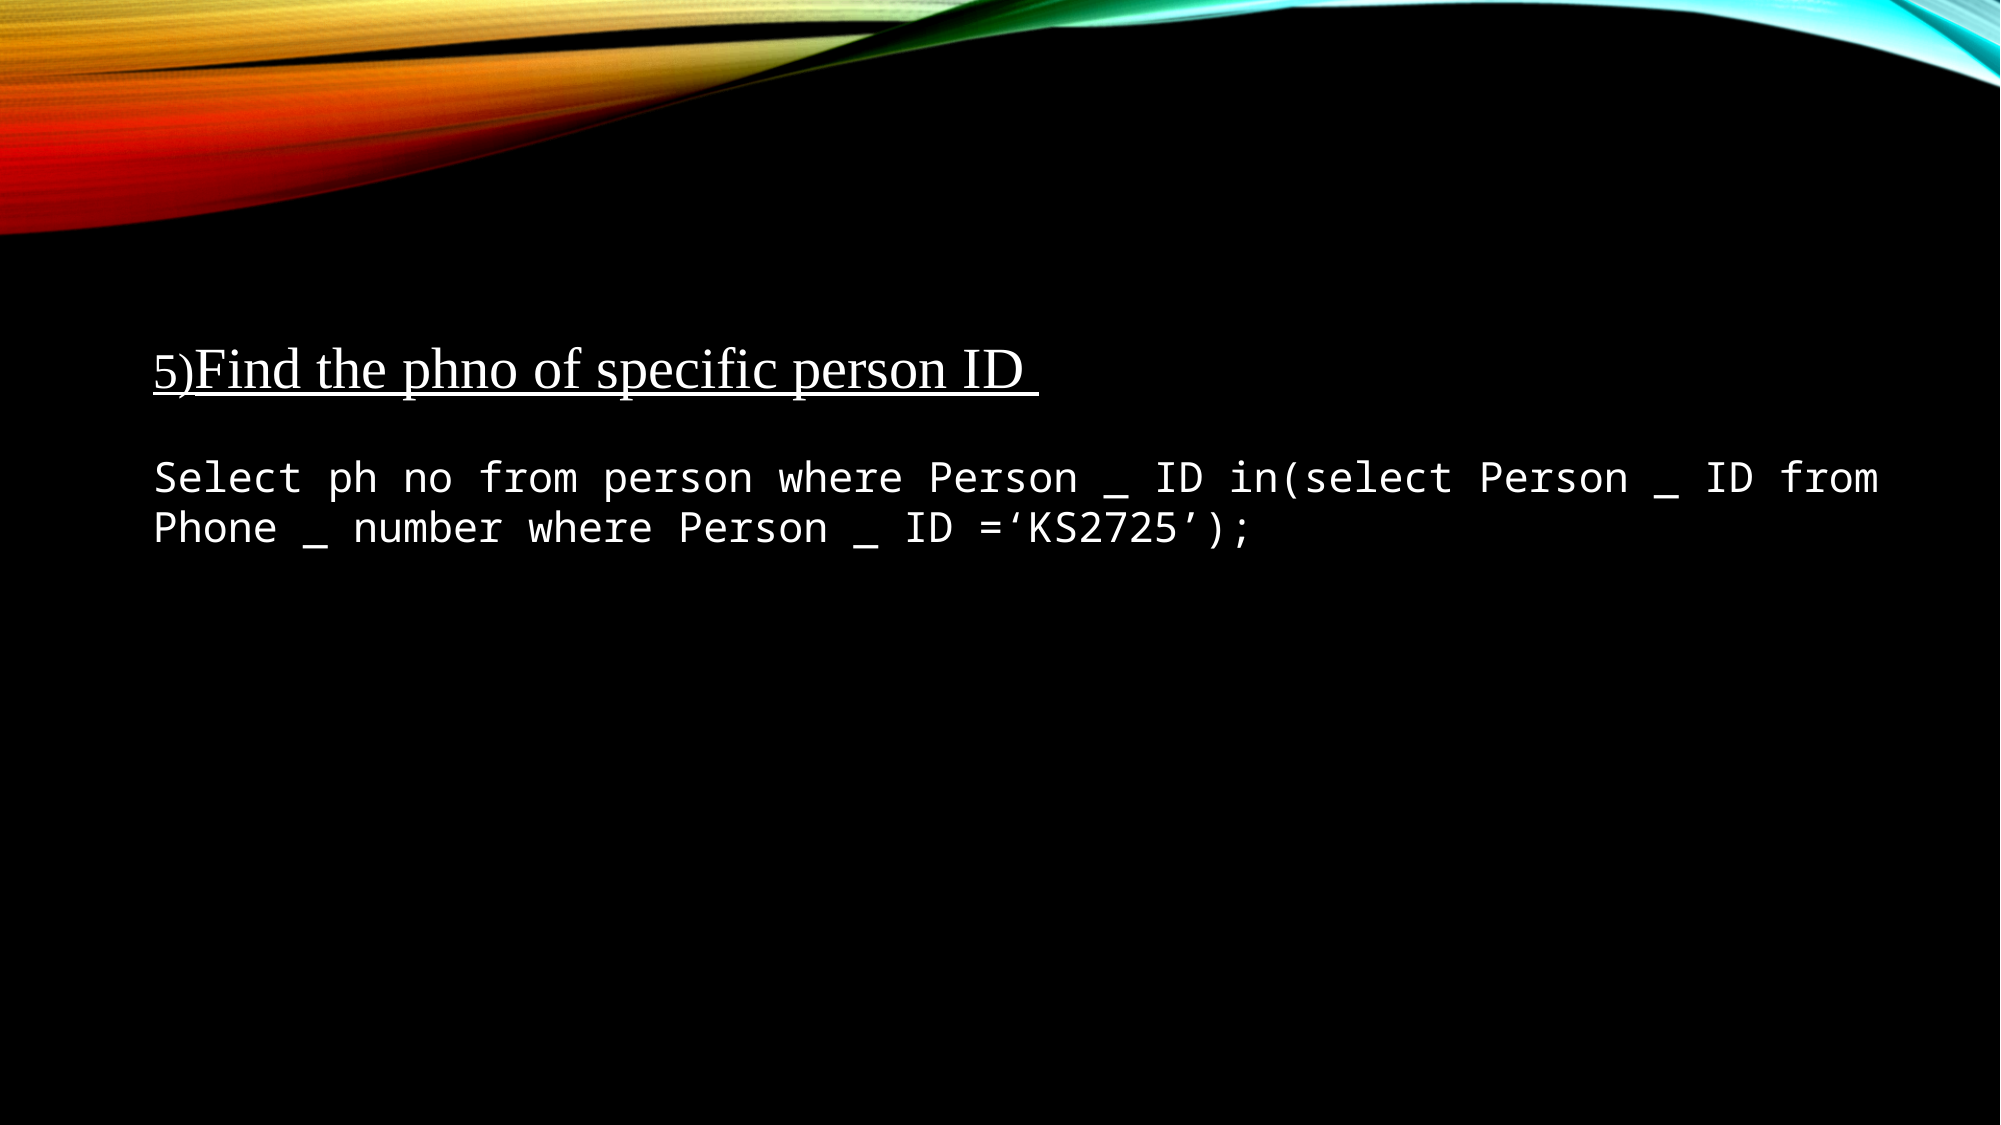

5)Find the phno of specific person ID

Select ph no from person where Person _ ID in(select Person _ ID from Phone _ number where Person _ ID =‘KS2725’);